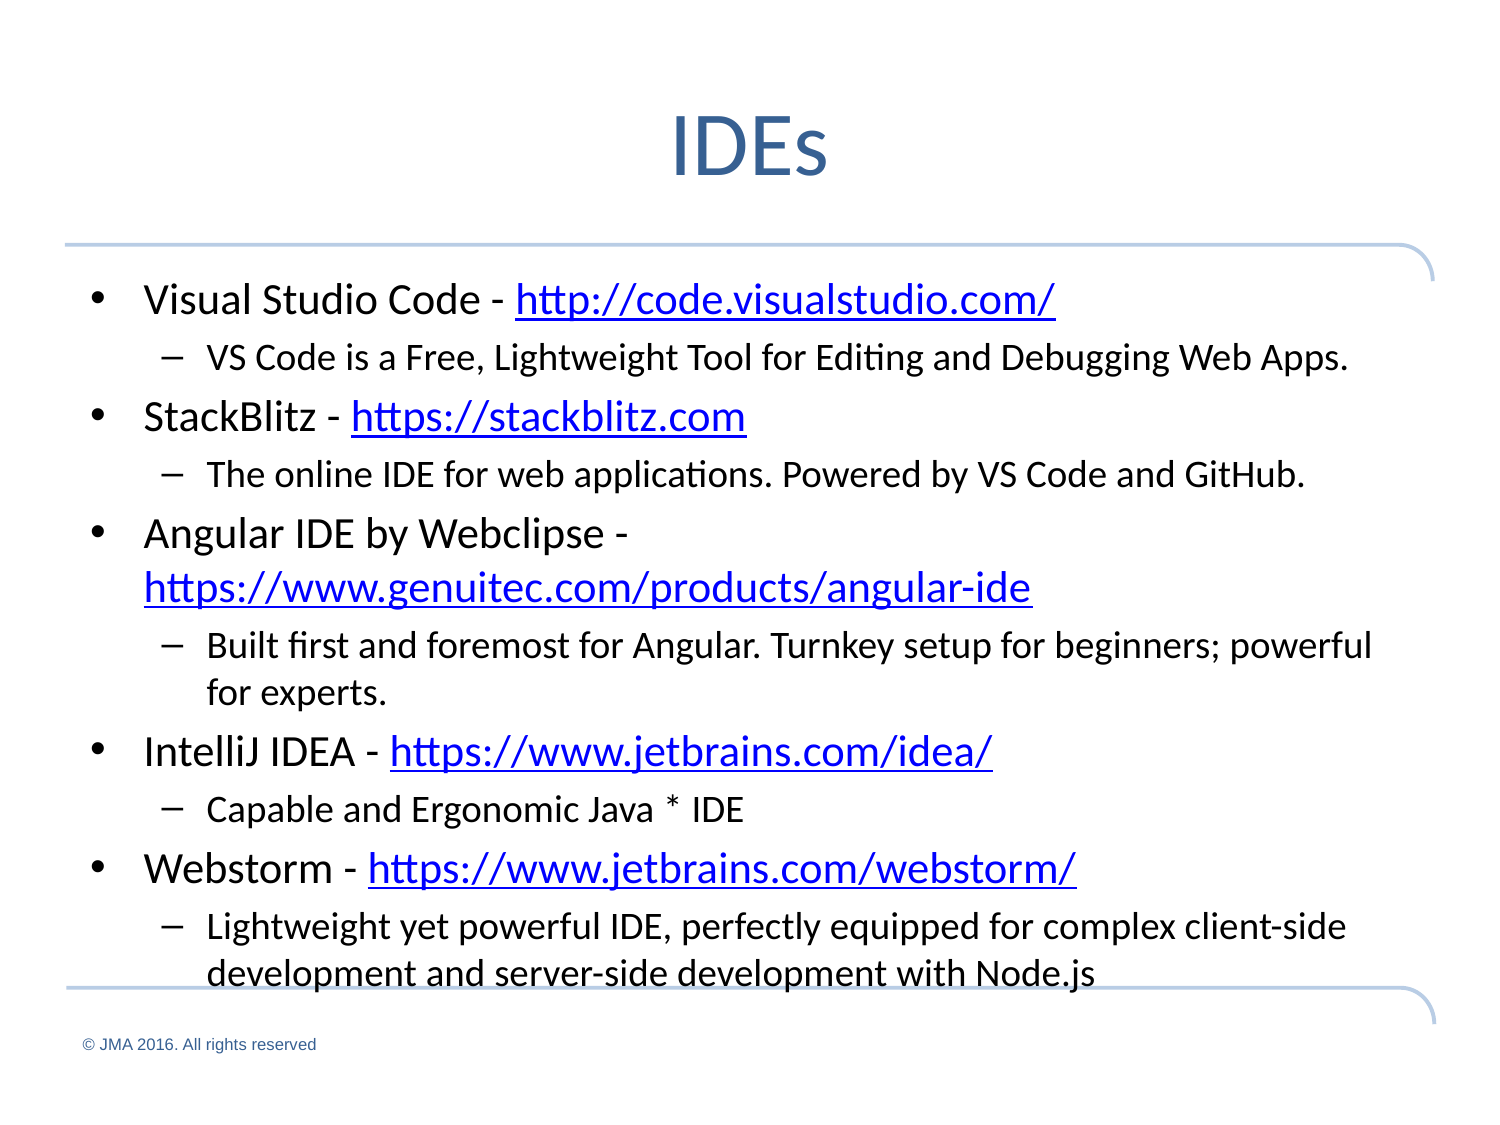

# IDEs
Visual Studio Code - http://code.visualstudio.com/
VS Code is a Free, Lightweight Tool for Editing and Debugging Web Apps.
StackBlitz - https://stackblitz.com
The online IDE for web applications. Powered by VS Code and GitHub.
Angular IDE by Webclipse - https://www.genuitec.com/products/angular-ide
Built first and foremost for Angular. Turnkey setup for beginners; powerful for experts.
IntelliJ IDEA - https://www.jetbrains.com/idea/
Capable and Ergonomic Java * IDE
Webstorm - https://www.jetbrains.com/webstorm/
Lightweight yet powerful IDE, perfectly equipped for complex client-side development and server-side development with Node.js